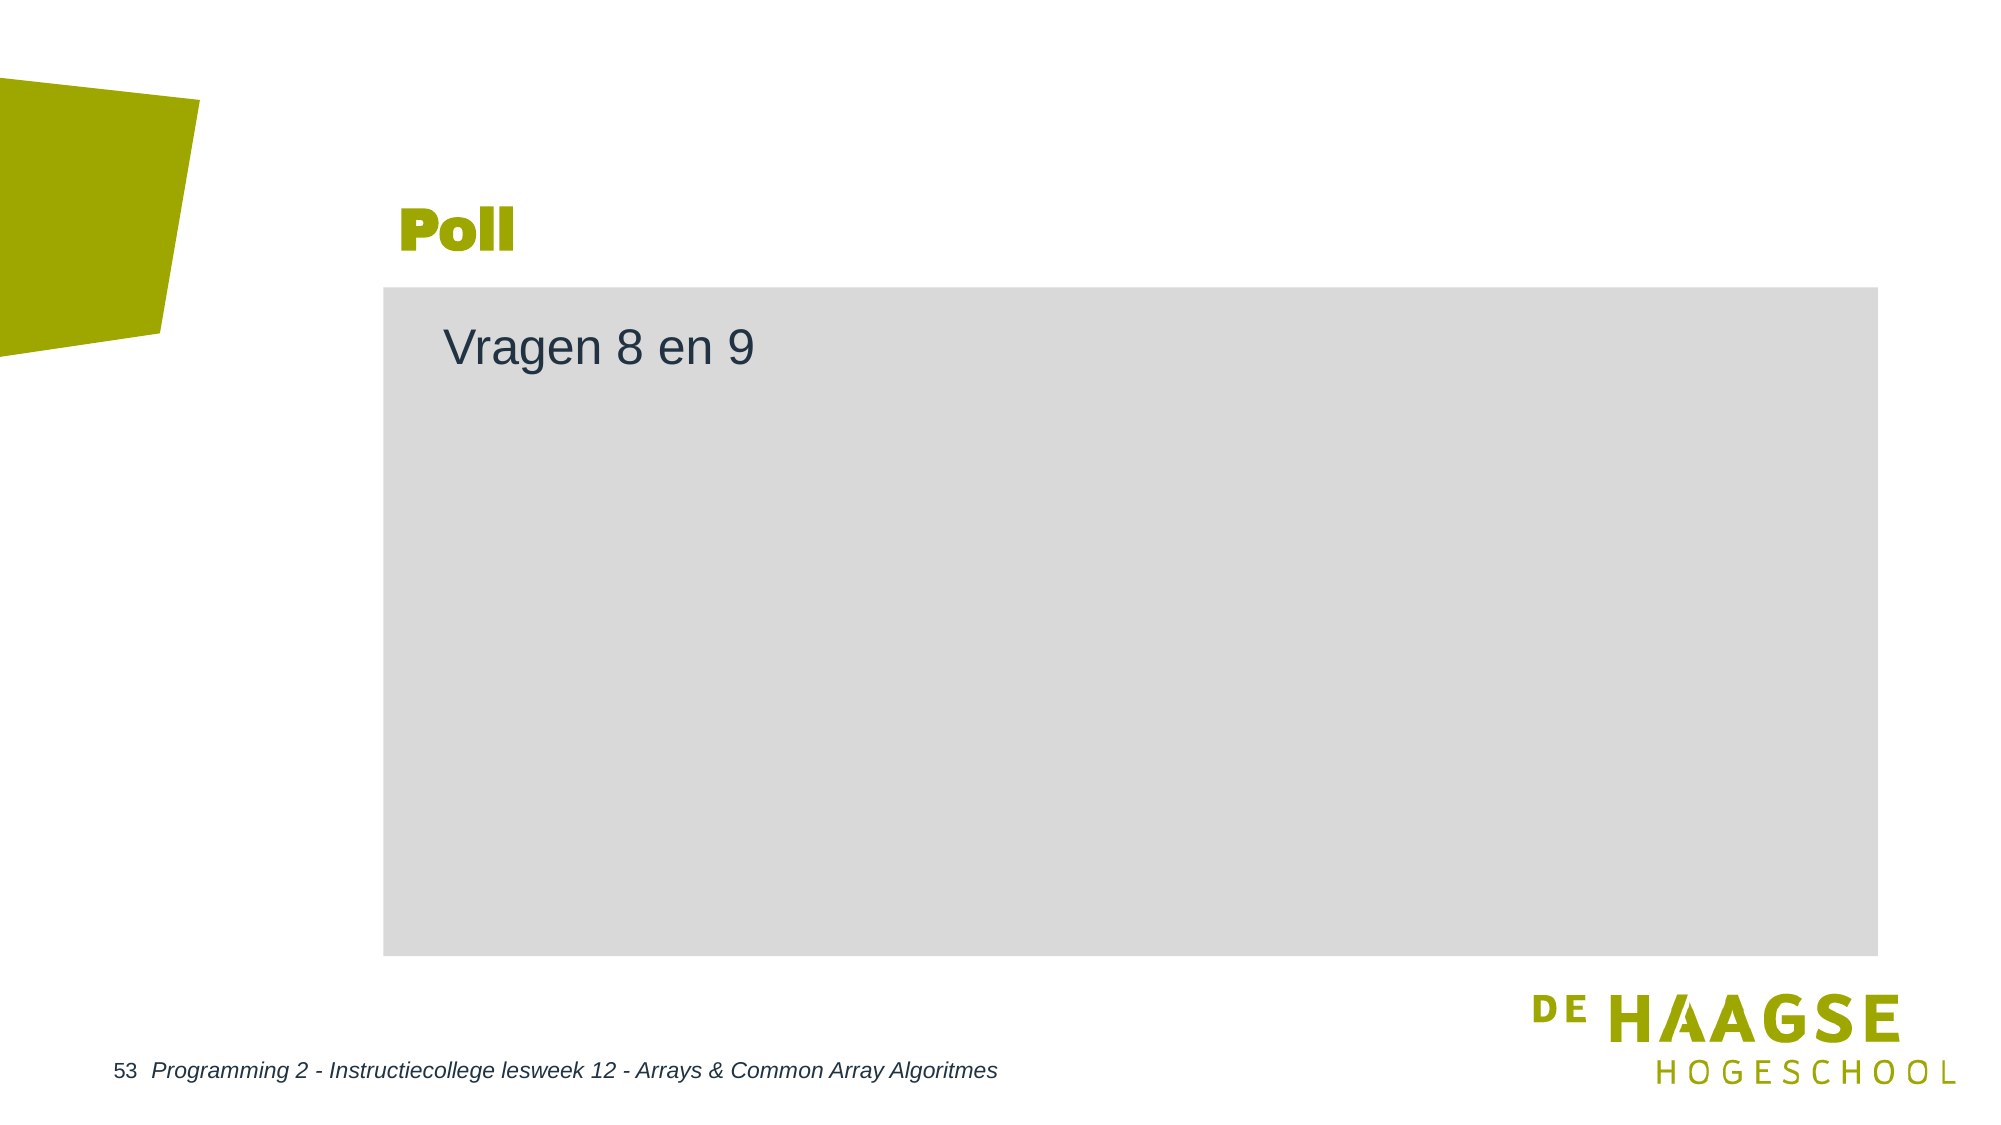

# Poll
Vragen 8 en 9
Programming 2 - Instructiecollege lesweek 12 - Arrays & Common Array Algoritmes
53